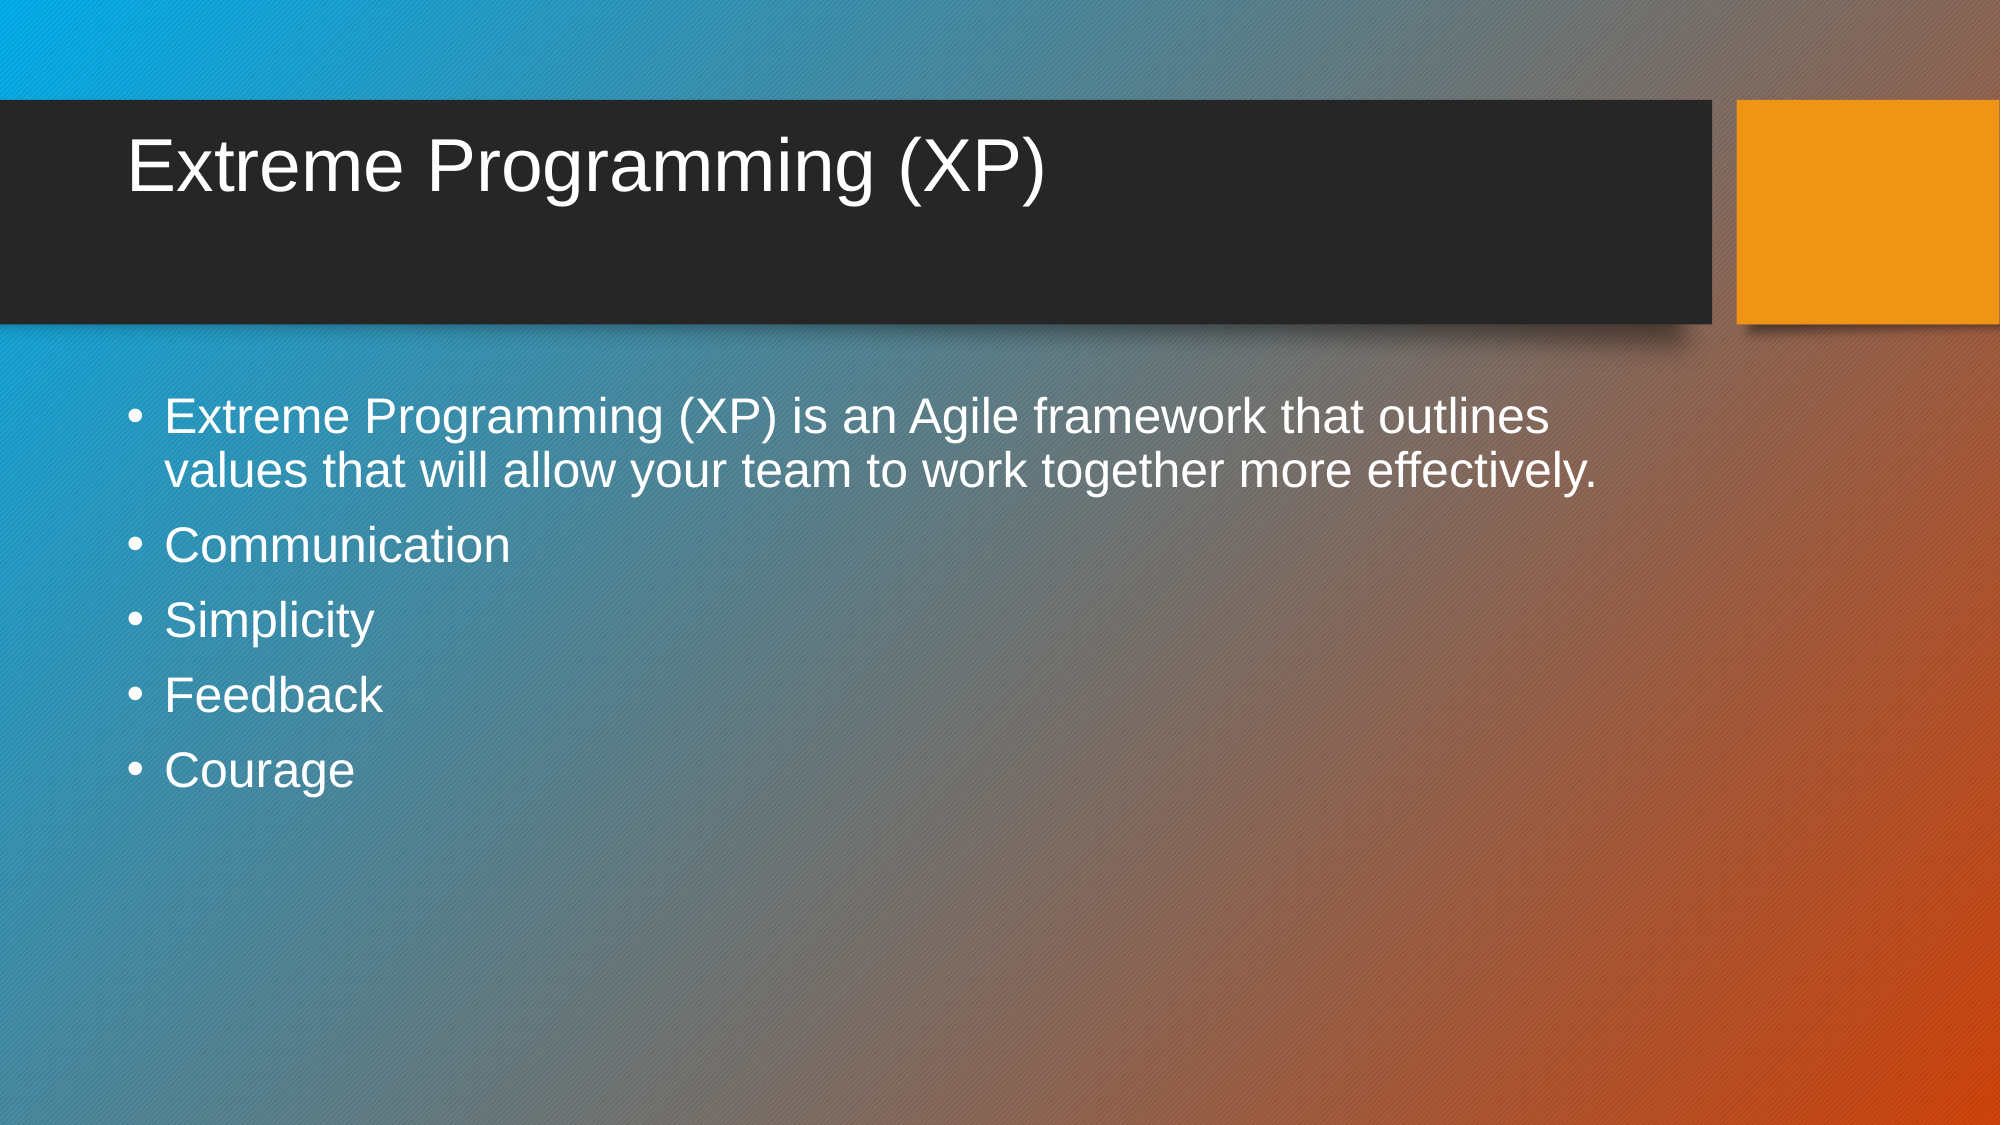

# Extreme Programming (XP)
Extreme Programming (XP) is an Agile framework that outlines values that will allow your team to work together more effectively.
Communication
Simplicity
Feedback
Courage